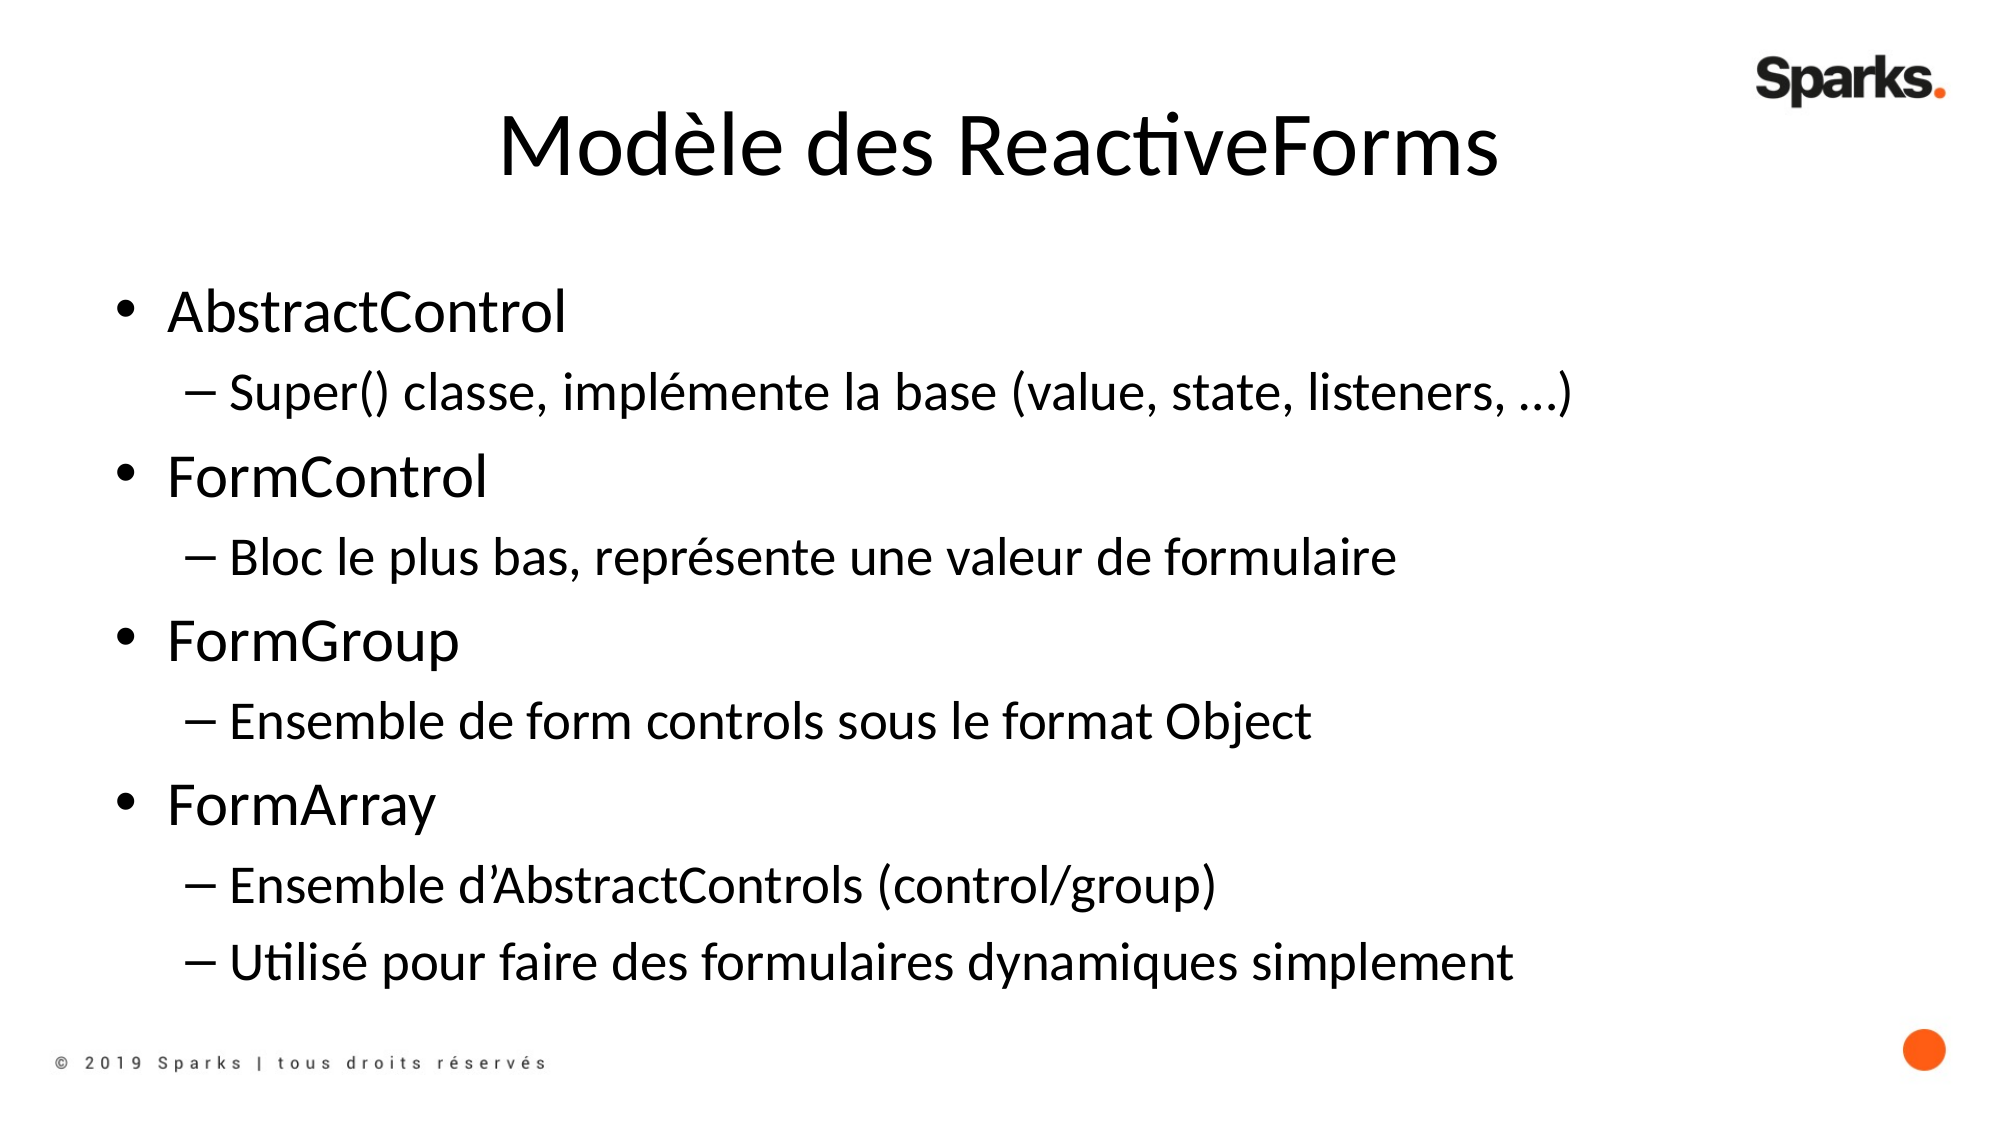

# Modèle des ReactiveForms
AbstractControl
Super() classe, implémente la base (value, state, listeners, …)
FormControl
Bloc le plus bas, représente une valeur de formulaire
FormGroup
Ensemble de form controls sous le format Object
FormArray
Ensemble d’AbstractControls (control/group)
Utilisé pour faire des formulaires dynamiques simplement